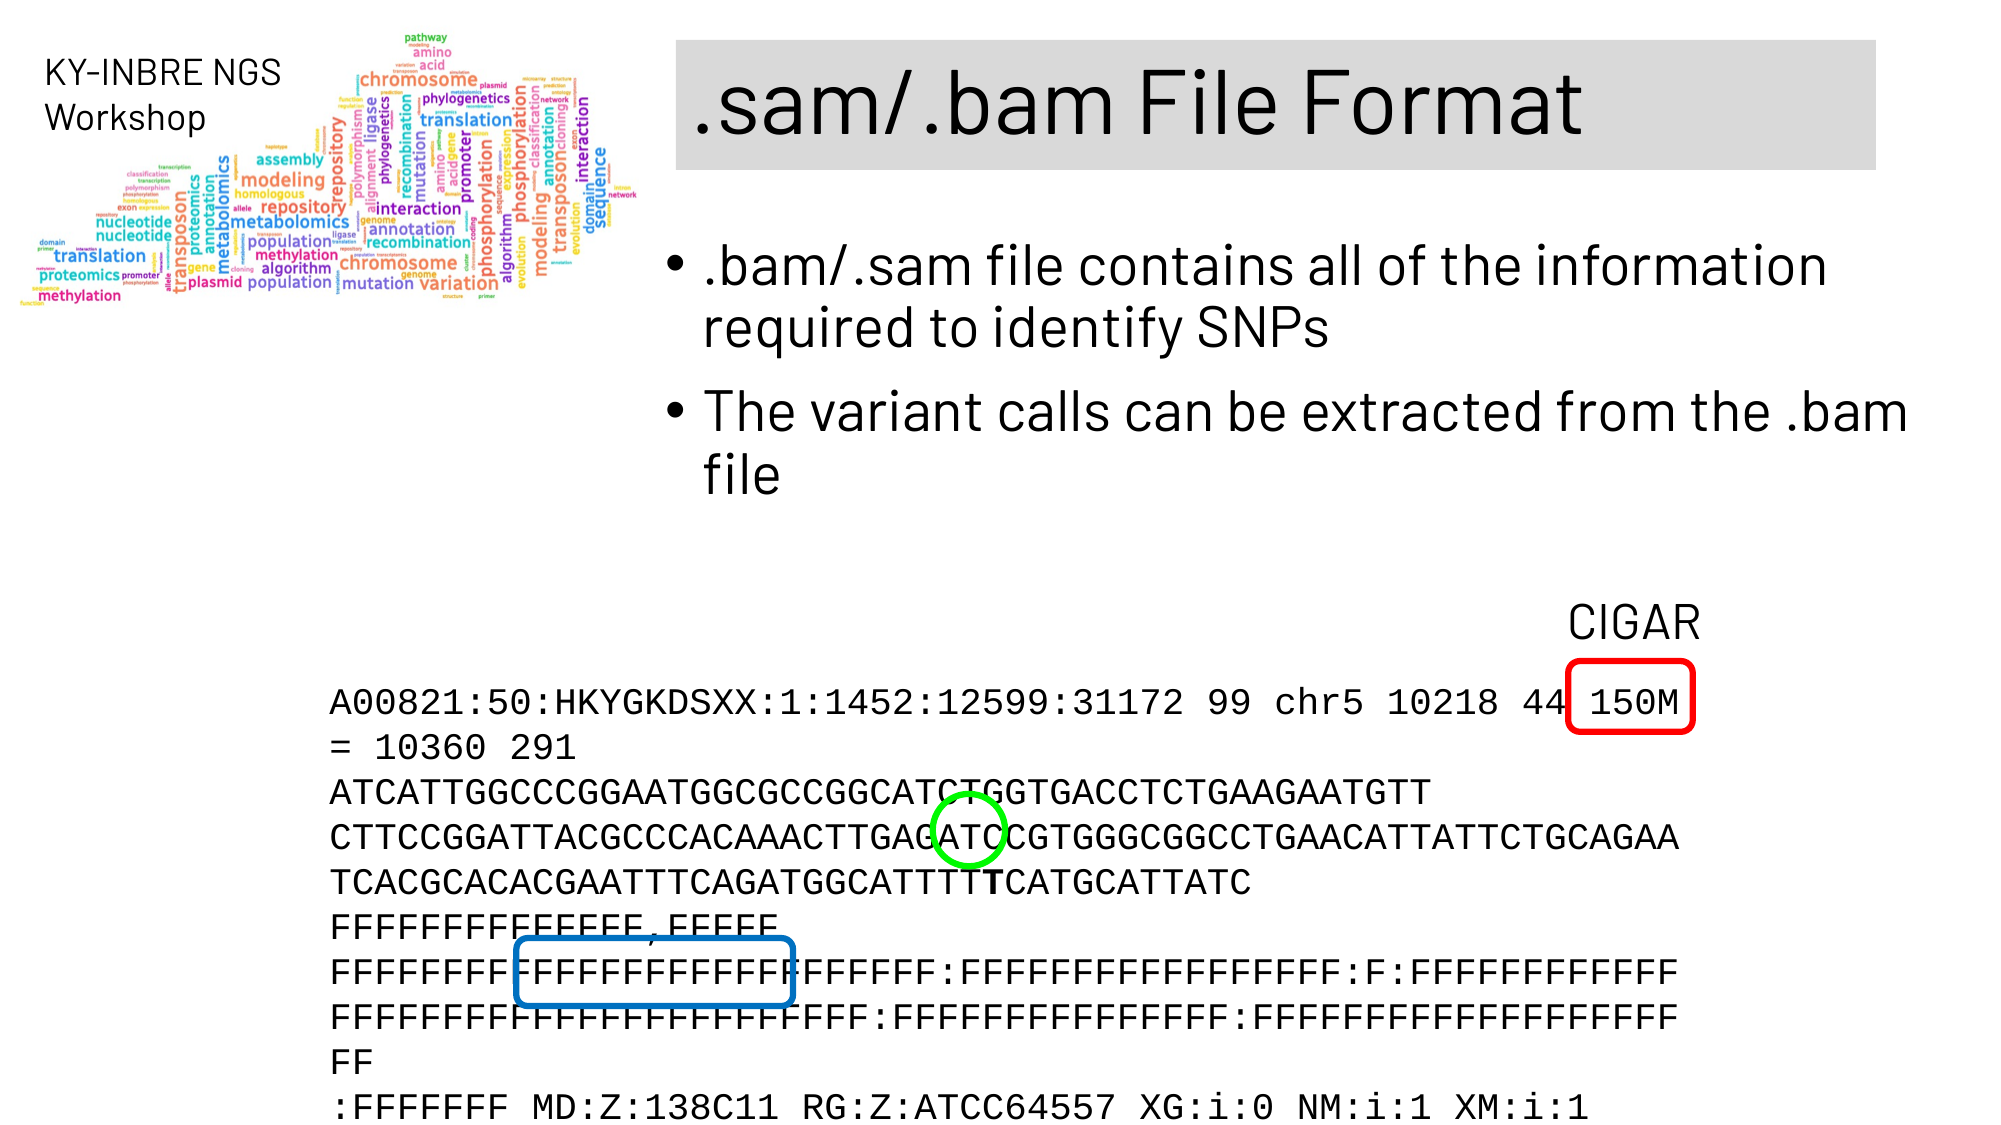

# .sam/.bam File Format
.bam/.sam file contains all of the information required to identify SNPs
The variant calls can be extracted from the .bam file
CIGAR

A00821:50:HKYGKDSXX:1:1452:12599:31172 99 chr5 10218 44 150M = 10360 291 ATCATTGGCCCGGAATGGCGCCGGCATCTGGTGACCTCTGAAGAATGTT
CTTCCGGATTACGCCCACAAACTTGAGATCCGTGGGCGGCCTGAACATTATTCTGCAGAATCACGCACACGAATTTCAGATGGCATTTTTCATGCATTATC FFFFFFFFFFFFFF,FFFFF
FFFFFFFFFFFFFFFFFFFFFFFFFFF:FFFFFFFFFFFFFFFFF:F:FFFFFFFFFFFFFFFFFFFFFFFFFFFFFFFFFFFF:FFFFFFFFFFFFFFF:FFFFFFFFFFFFFFFFFFFFF
:FFFFFFF MD:Z:138C11 RG:Z:ATCC64557 XG:i:0 NM:i:1 XM:i:1 XN:i:0 XO:i:0 AS:i:293 YS:i:283 YT:Z:CP